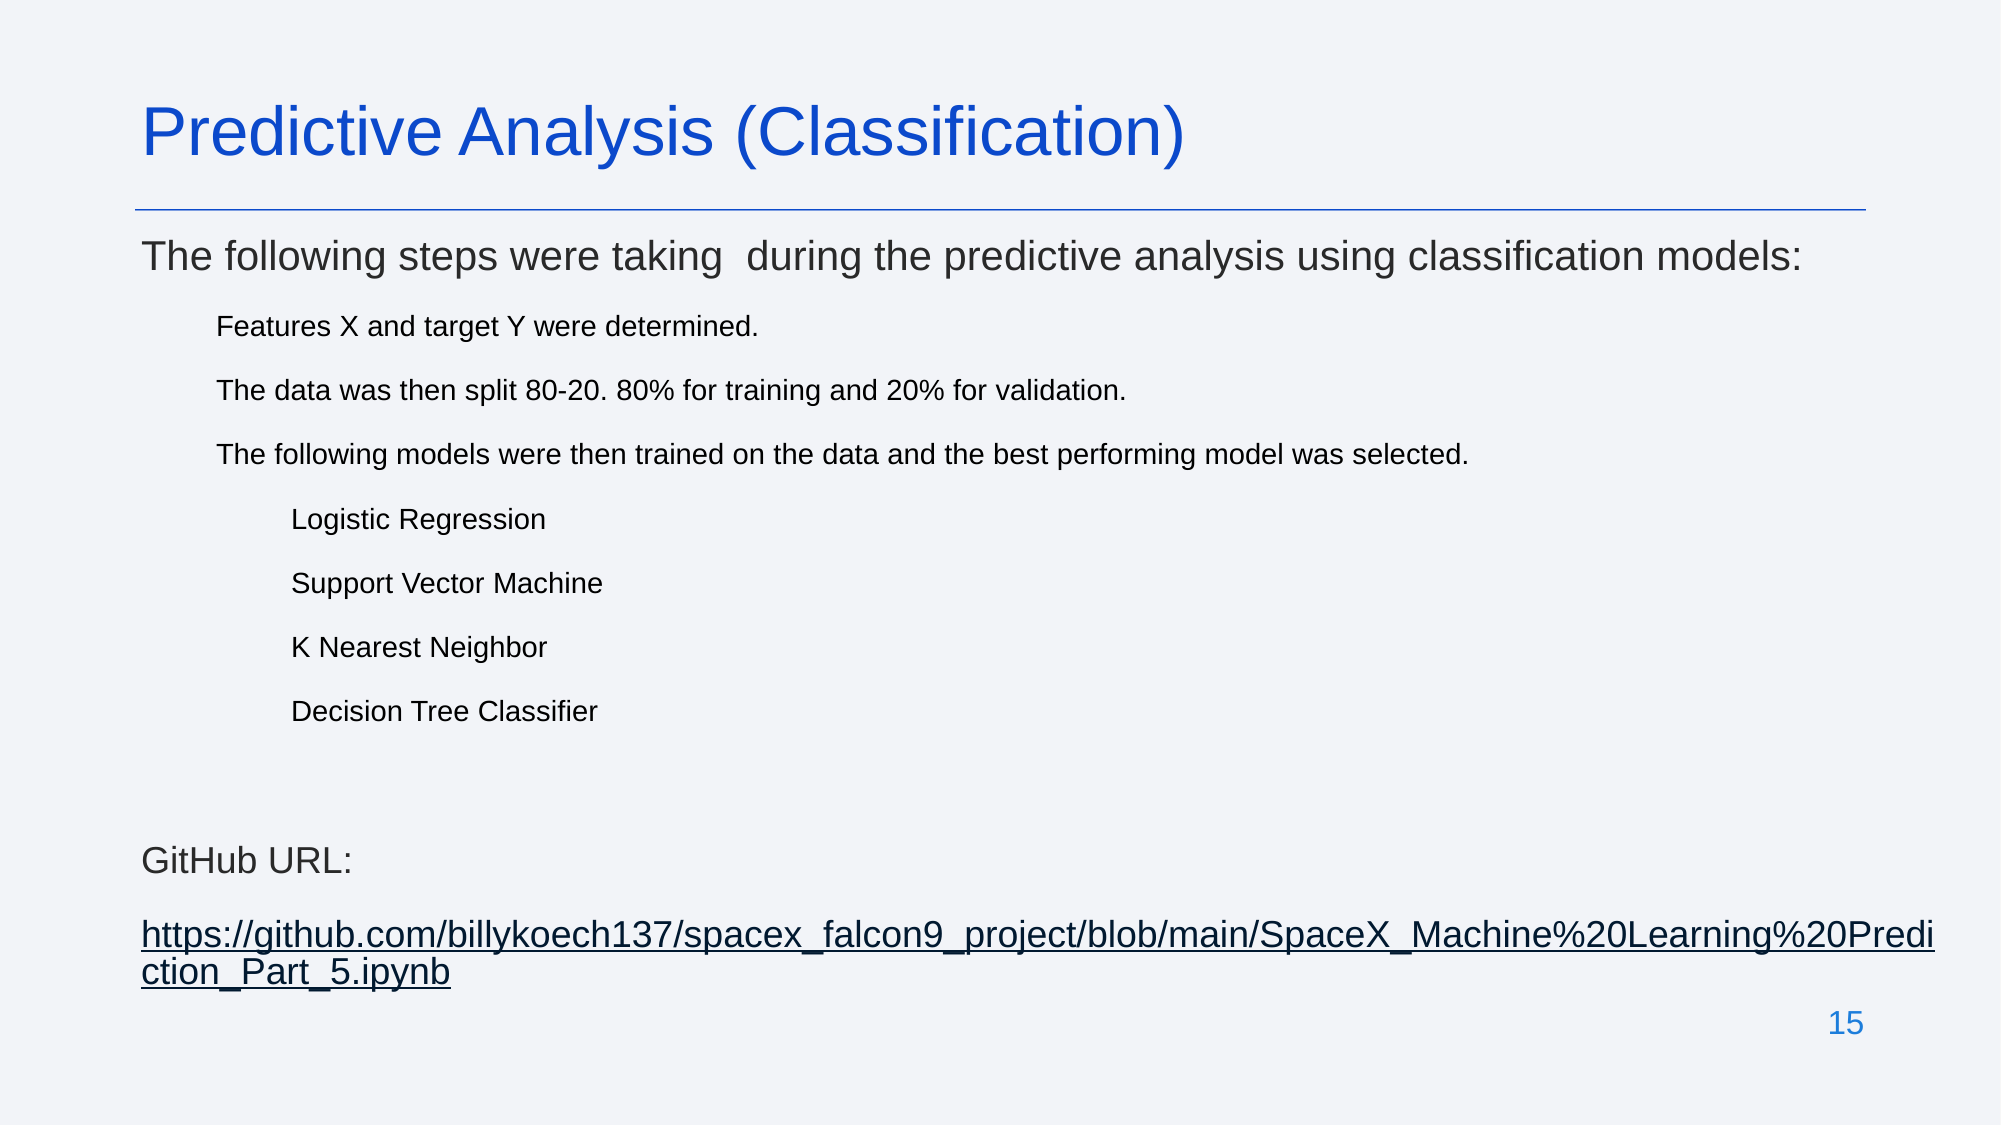

Predictive Analysis (Classification)
The following steps were taking  during the predictive analysis using classification models:
Features X and target Y were determined.
The data was then split 80-20. 80% for training and 20% for validation.
The following models were then trained on the data and the best performing model was selected.
Logistic Regression
Support Vector Machine
K Nearest Neighbor
Decision Tree Classifier

GitHub URL:
https://github.com/billykoech137/spacex_falcon9_project/blob/main/SpaceX_Machine%20Learning%20Prediction_Part_5.ipynb
15